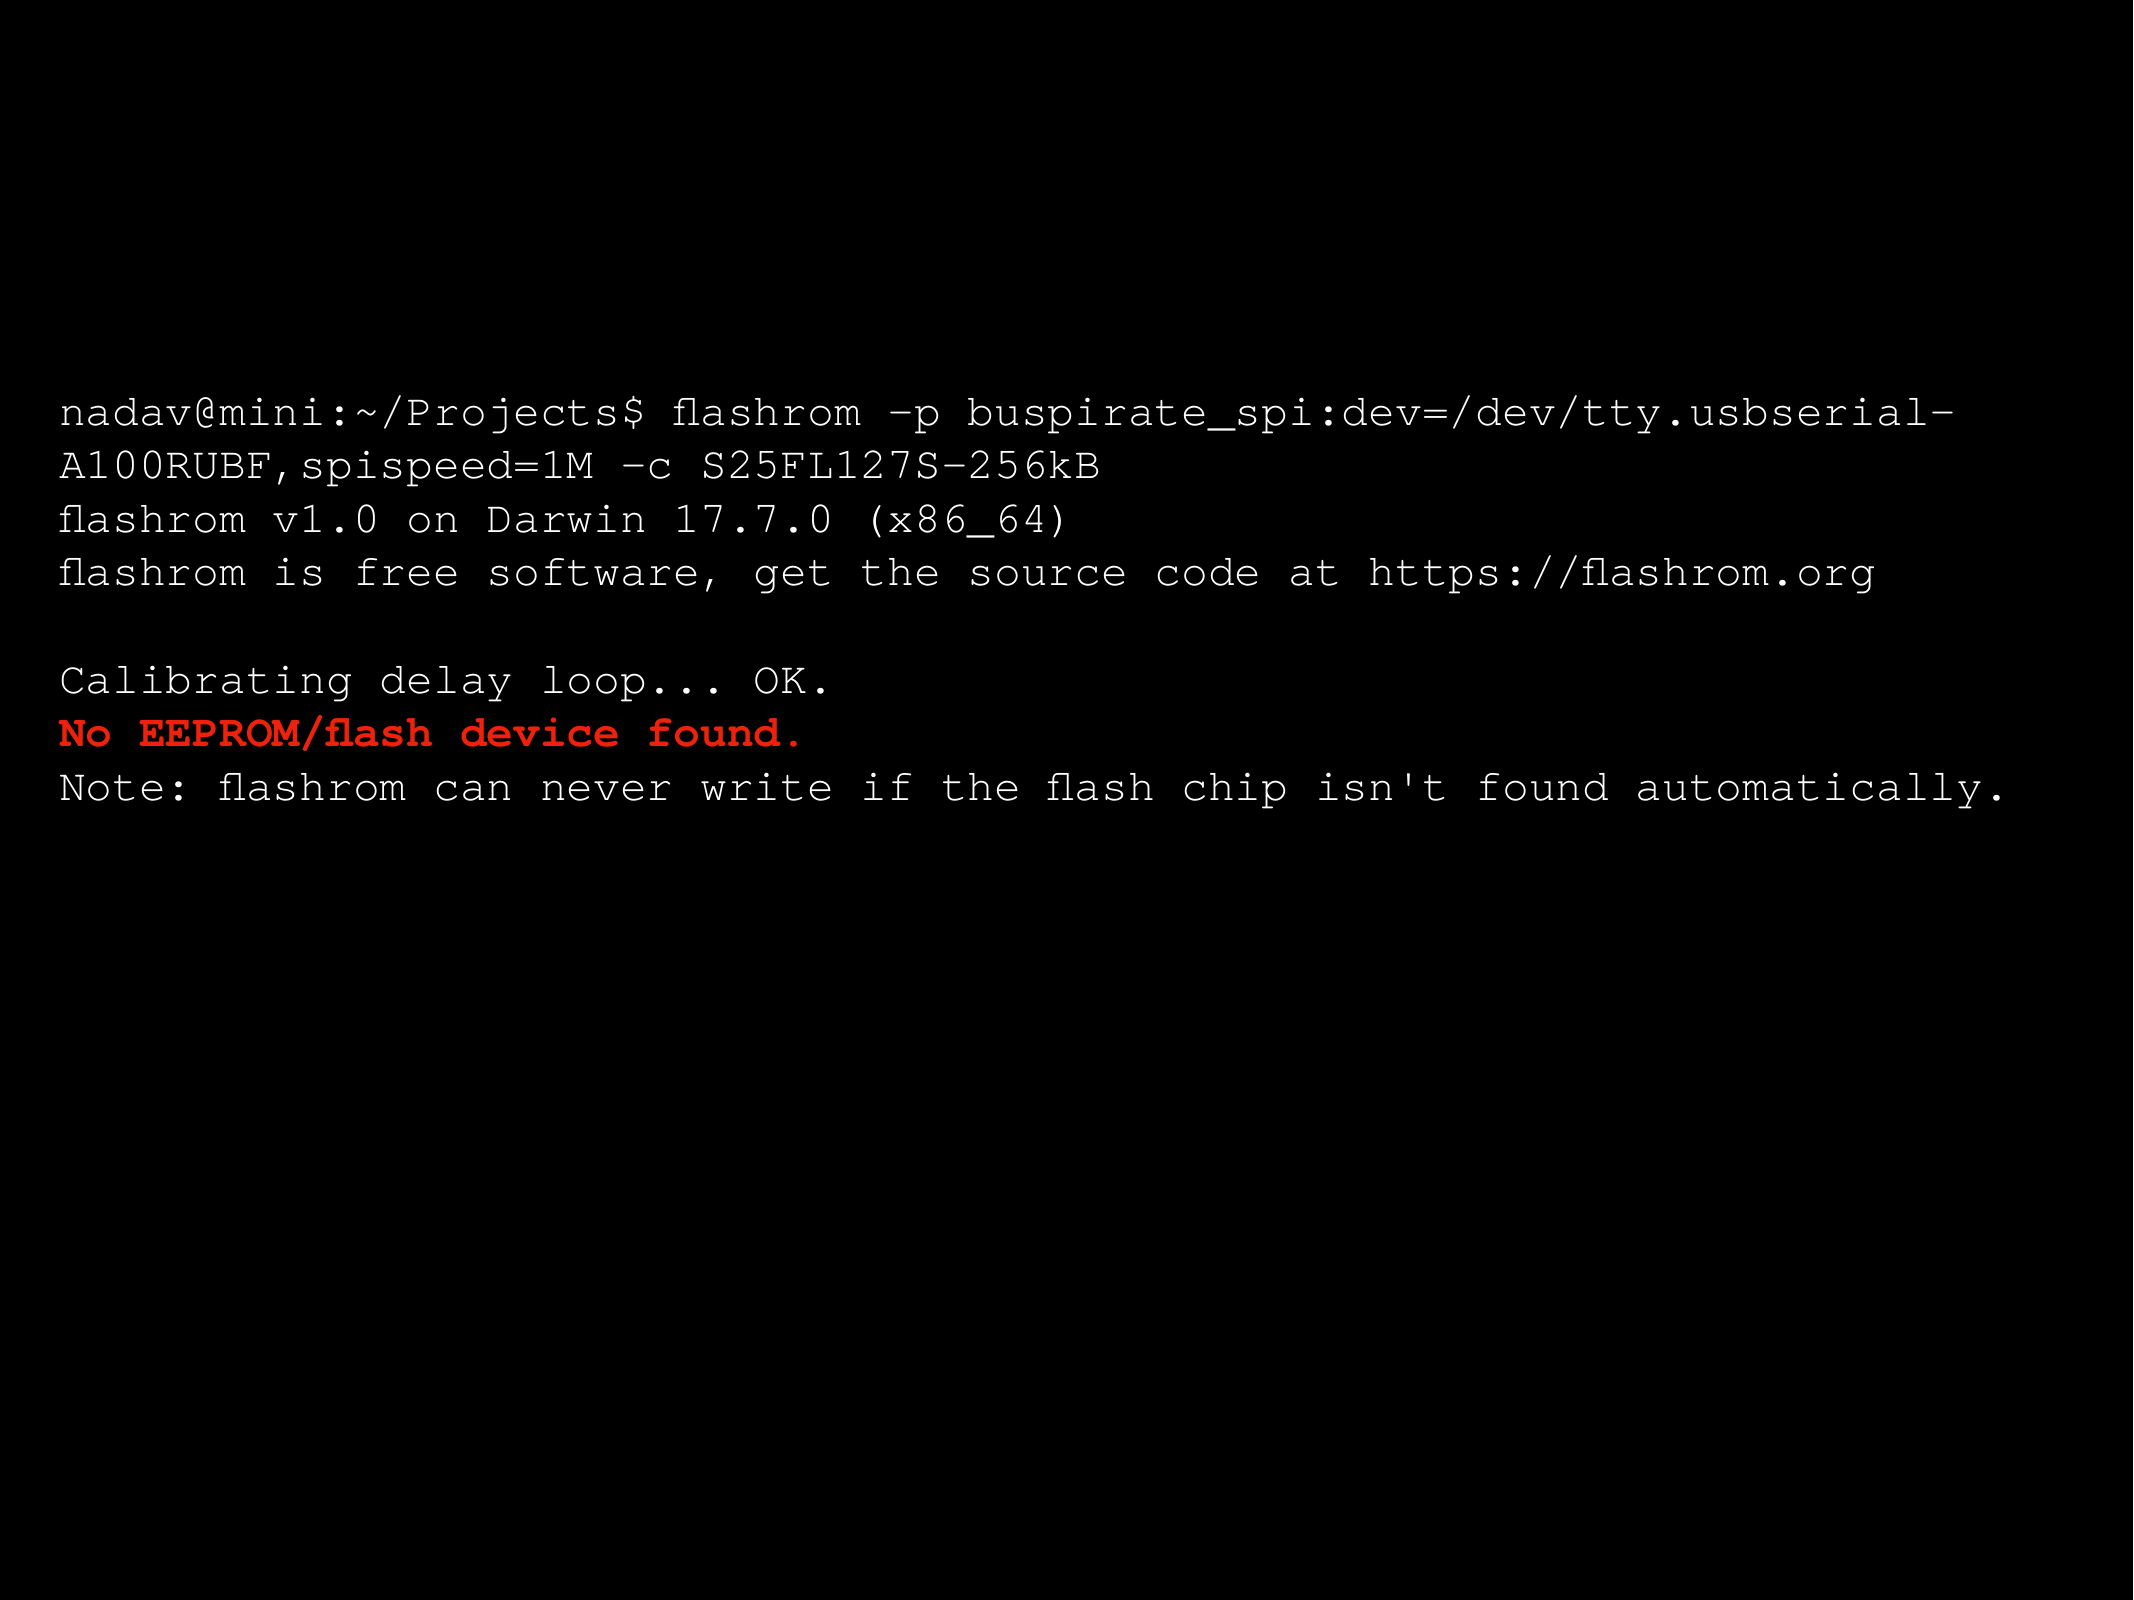

nadav@mini:~/Projects$ flashrom -p buspirate_spi:dev=/dev/tty.usbserial-A100RUBF,spispeed=1M -c S25FL127S-256kB
flashrom v1.0 on Darwin 17.7.0 (x86_64)
flashrom is free software, get the source code at https://flashrom.org

Calibrating delay loop... OK.
No EEPROM/flash device found.
Note: flashrom can never write if the flash chip isn't found automatically.